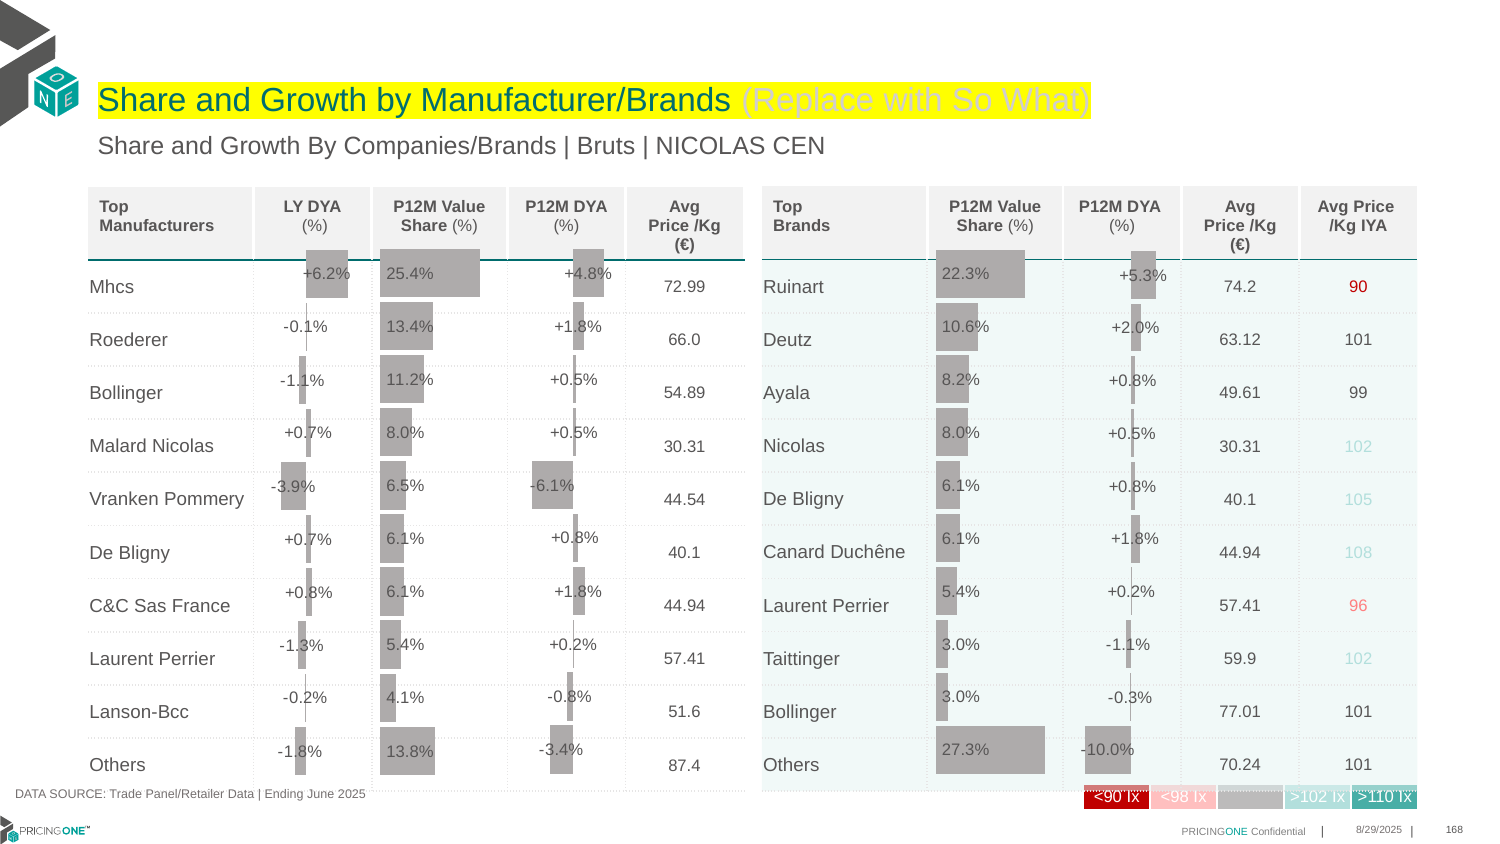

# Share and Growth by Manufacturer/Brands (Replace with So What)

Share and Growth By Companies/Brands | Bruts | NICOLAS CEN
| Top Brands | P12M Value Share (%) | P12M DYA (%) | Avg Price /Kg (€) | Avg Price /Kg IYA |
| --- | --- | --- | --- | --- |
| Ruinart |  |  | 74.2 | 90 |
| Deutz |  |  | 63.12 | 101 |
| Ayala |  |  | 49.61 | 99 |
| Nicolas |  |  | 30.31 | 102 |
| De Bligny |  |  | 40.1 | 105 |
| Canard Duchêne |  |  | 44.94 | 108 |
| Laurent Perrier |  |  | 57.41 | 96 |
| Taittinger |  |  | 59.9 | 102 |
| Bollinger |  |  | 77.01 | 101 |
| Others |  |  | 70.24 | 101 |
| Top Manufacturers | LY DYA (%) | P12M Value Share (%) | P12M DYA (%) | Avg Price /Kg (€) |
| --- | --- | --- | --- | --- |
| Mhcs |  |  |  | 72.99 |
| Roederer |  |  |  | 66.0 |
| Bollinger |  |  |  | 54.89 |
| Malard Nicolas |  |  |  | 30.31 |
| Vranken Pommery |  |  |  | 44.54 |
| De Bligny |  |  |  | 40.1 |
| C&C Sas France |  |  |  | 44.94 |
| Laurent Perrier |  |  |  | 57.41 |
| Lanson-Bcc |  |  |  | 51.6 |
| Others |  |  |  | 87.4 |

### Chart

| Category | Share DYA P12M |
|---|---|
|  | 0.04788188458990772 |

### Chart

| Category | Value Share P12M |
|---|---|
|  | 0.25352995892601454 |

### Chart

| Category | Share DYA LY |
|---|---|
|  | 0.06183355591305845 |

### Chart

| Category | Value Share |
|---|---|
|  | 0.22282724191149061 |

### Chart

| Category | Share DYA |
|---|---|
|  | 0.05315457986176714 |
DATA SOURCE: Trade Panel/Retailer Data | Ending June 2025
| <90 Ix | <98 Ix |  | >102 Ix | >110 Ix |
| --- | --- | --- | --- | --- |

8/29/2025
168